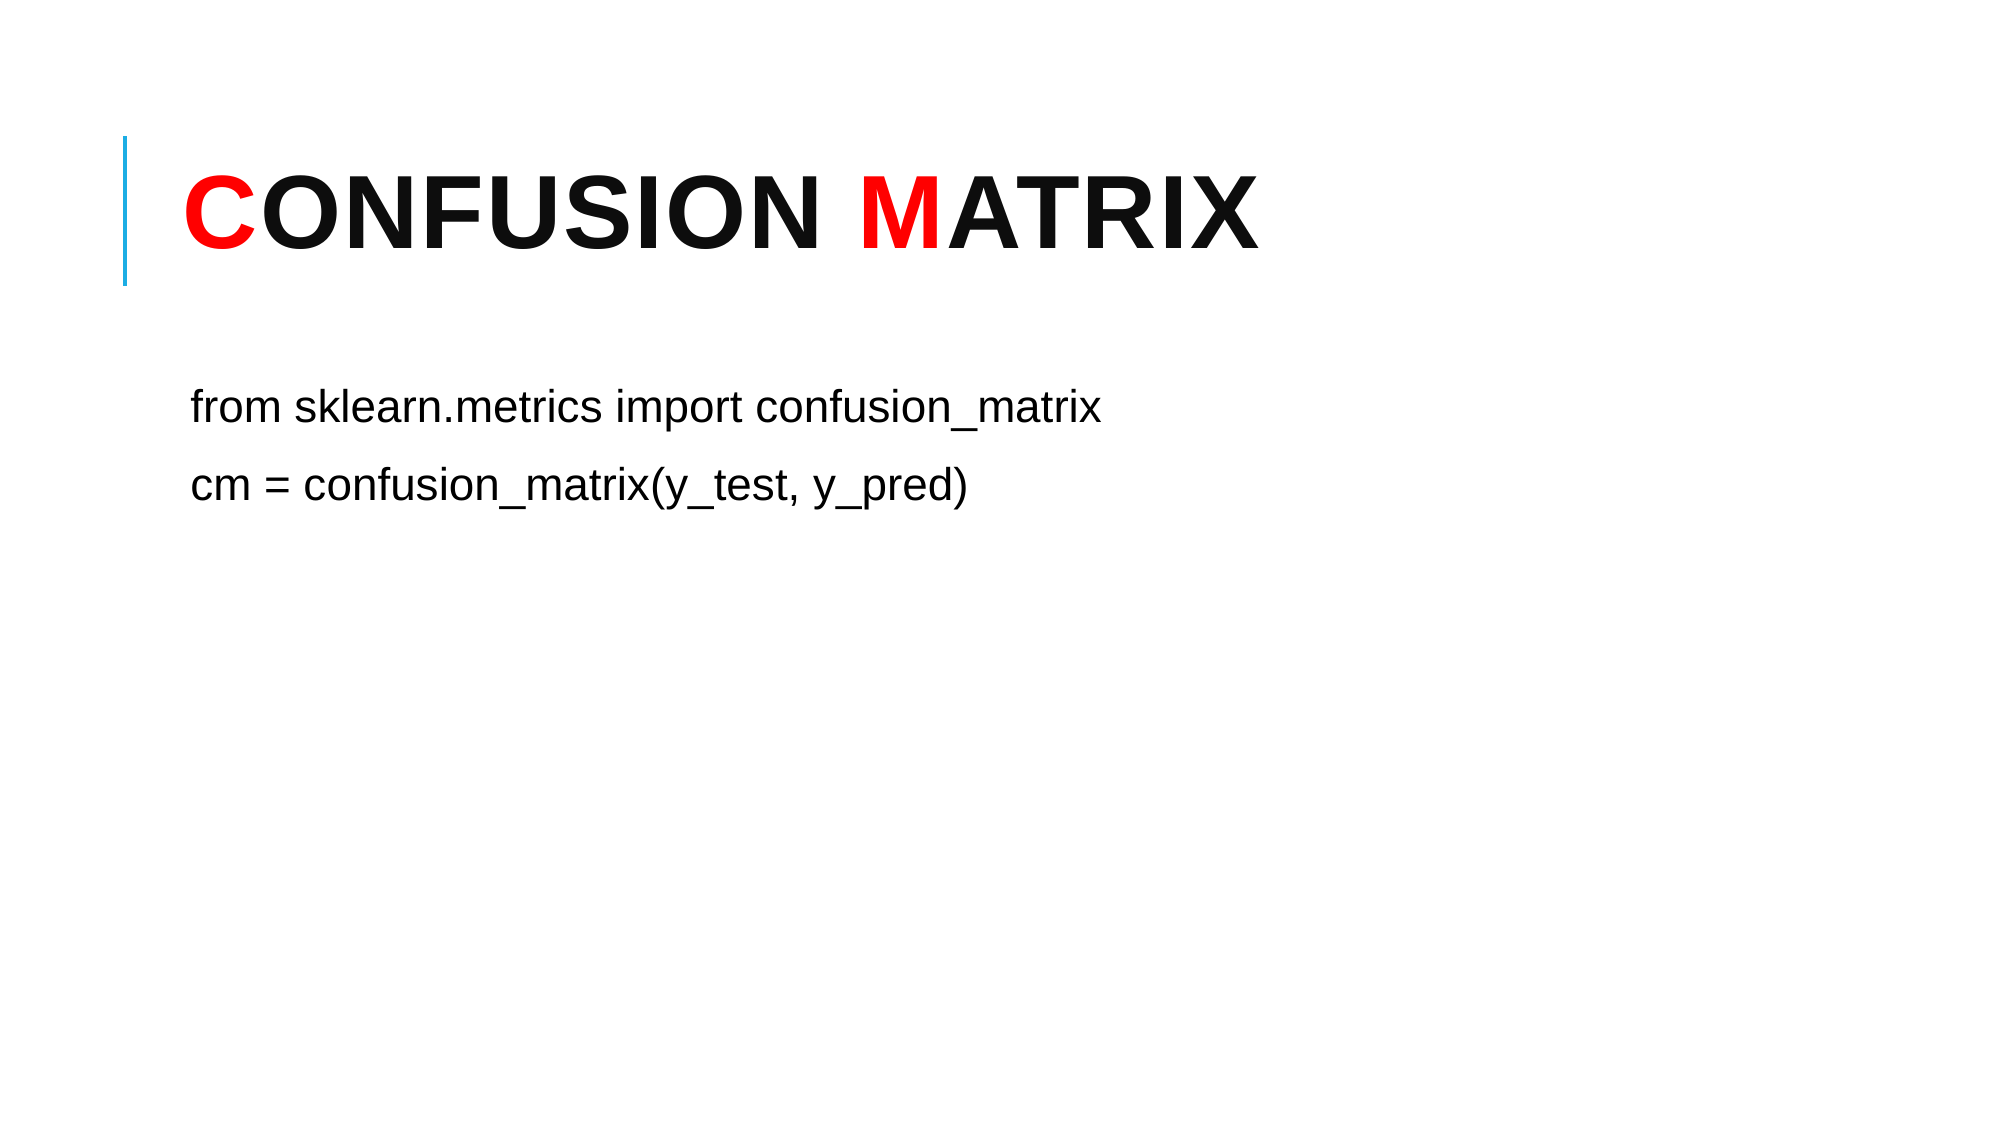

# Confusion Matrix
from sklearn.metrics import confusion_matrix
cm = confusion_matrix(y_test, y_pred)